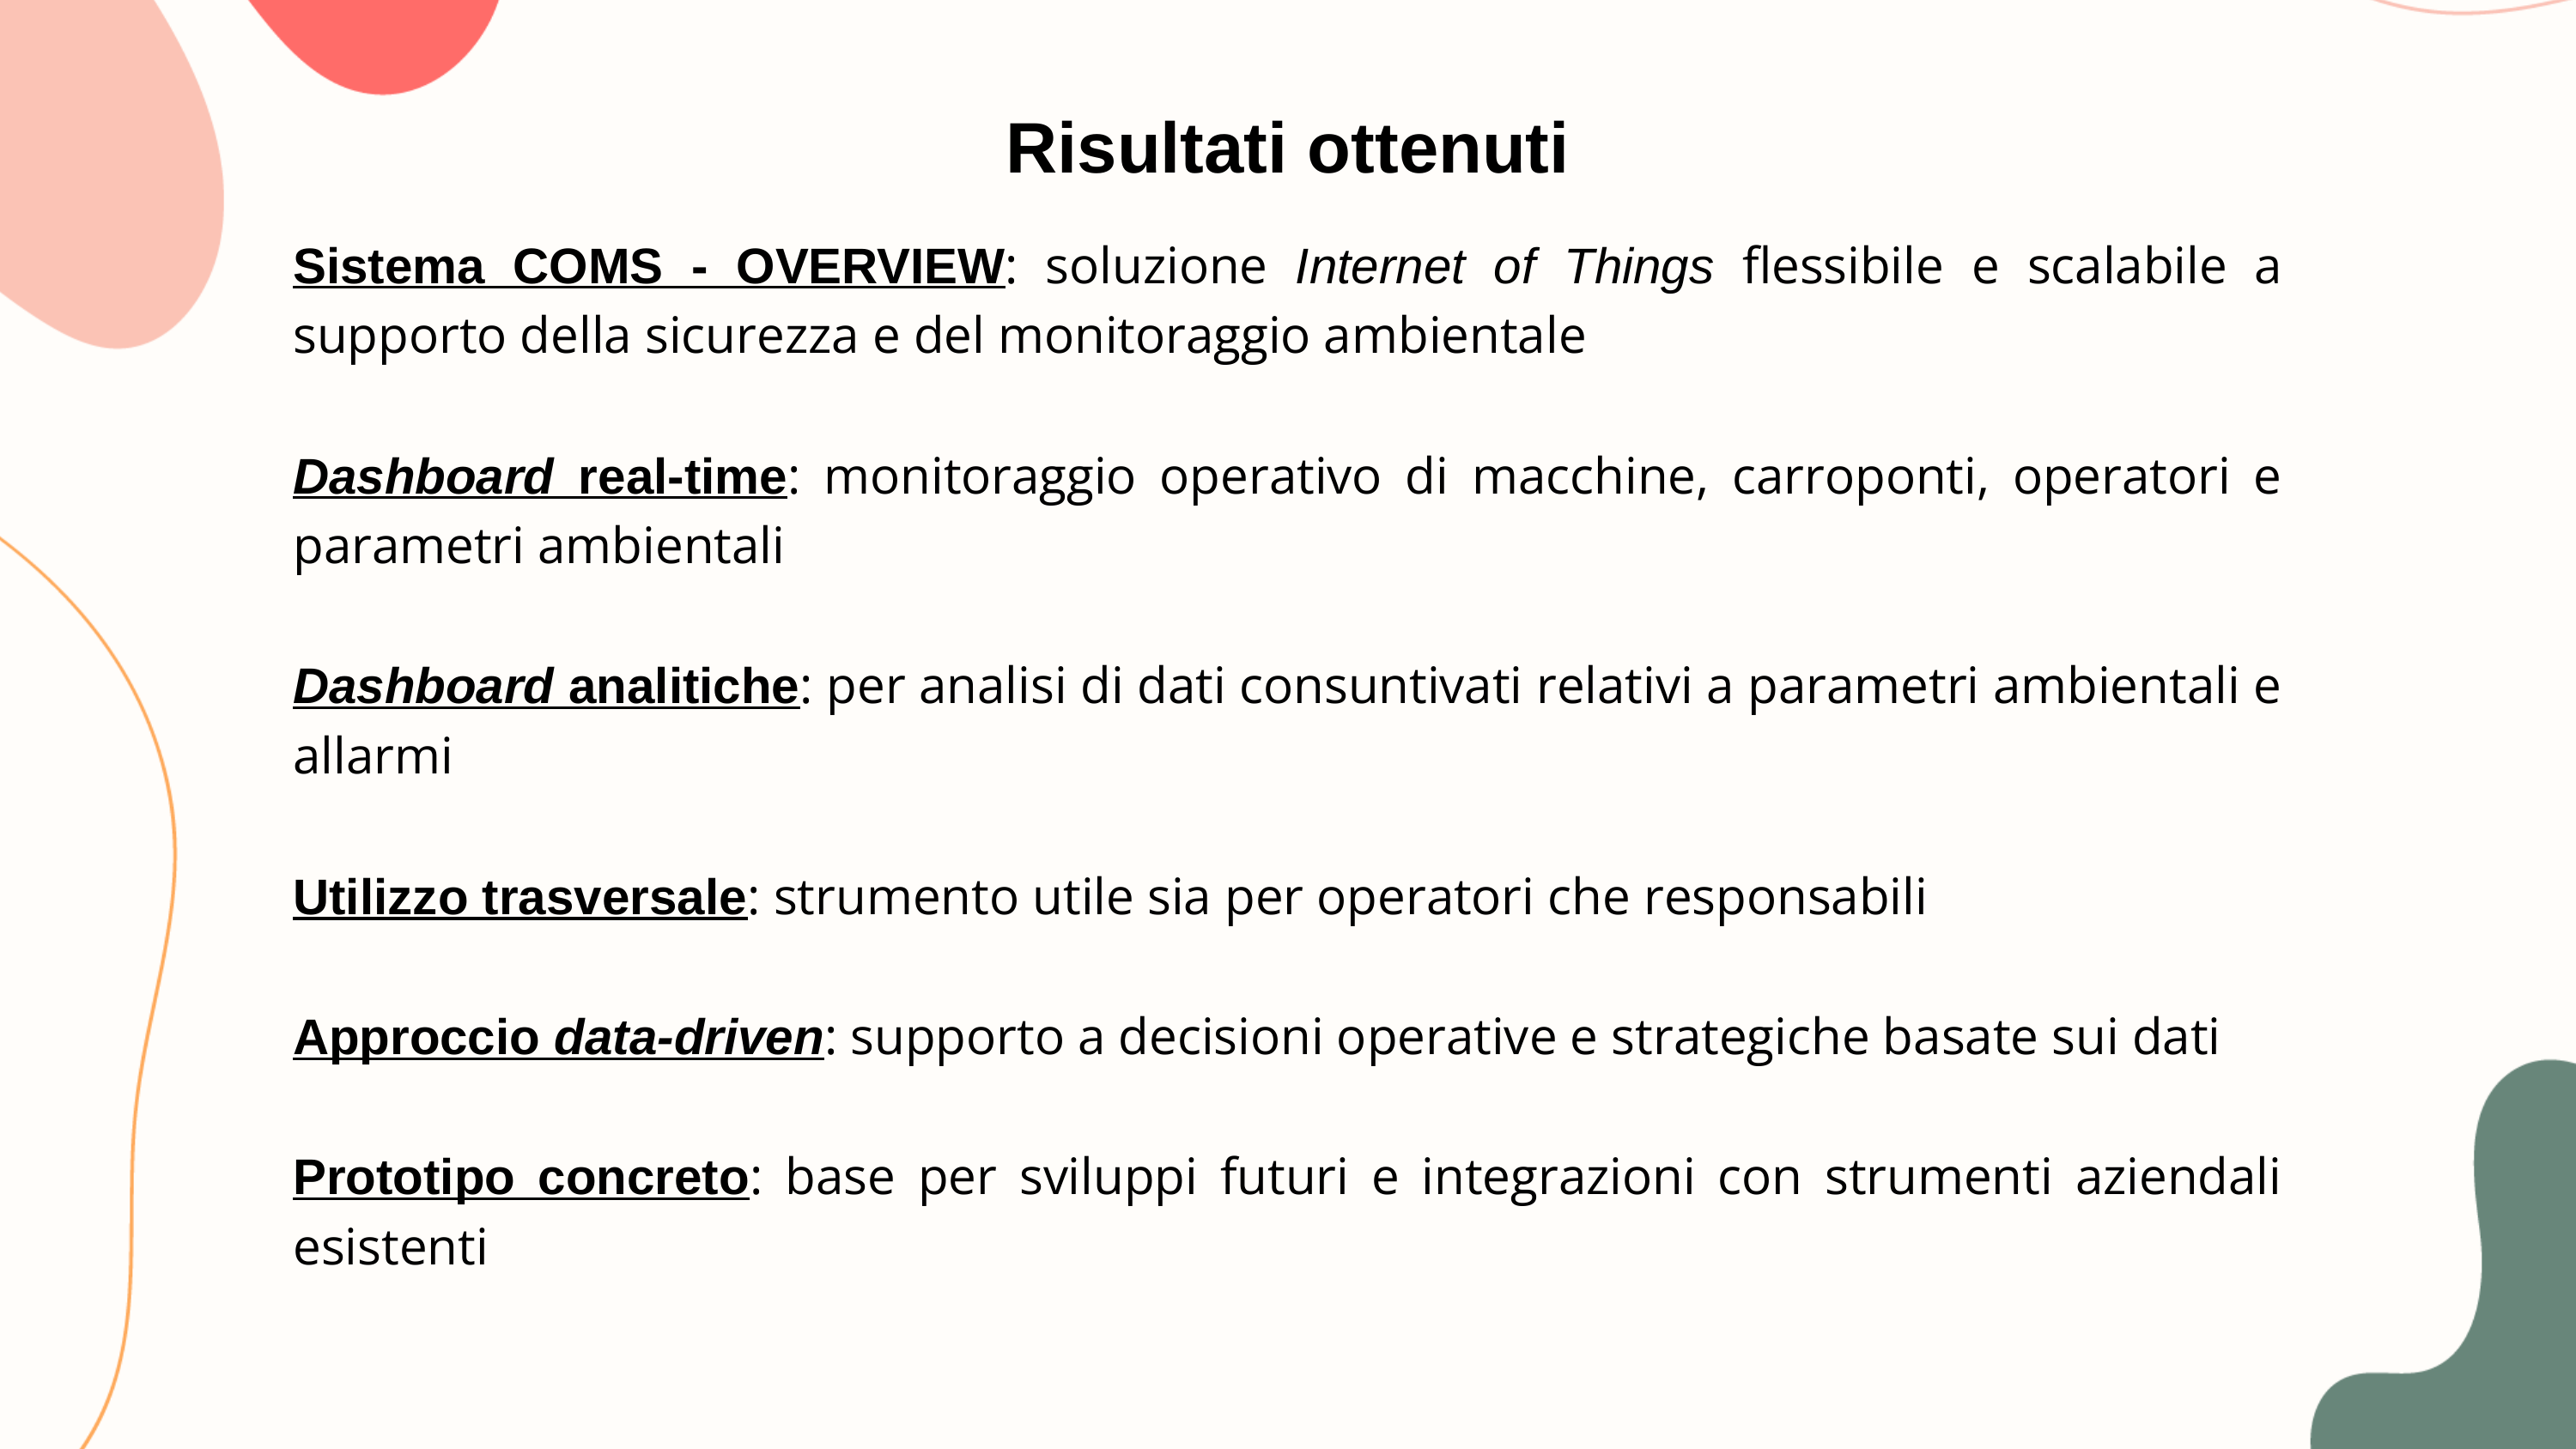

Risultati ottenuti
Sistema COMS - OVERVIEW: soluzione Internet of Things flessibile e scalabile a supporto della sicurezza e del monitoraggio ambientale

Dashboard real-time: monitoraggio operativo di macchine, carroponti, operatori e parametri ambientali

Dashboard analitiche: per analisi di dati consuntivati relativi a parametri ambientali e allarmi

Utilizzo trasversale: strumento utile sia per operatori che responsabili

Approccio data-driven: supporto a decisioni operative e strategiche basate sui dati

Prototipo concreto: base per sviluppi futuri e integrazioni con strumenti aziendali esistenti